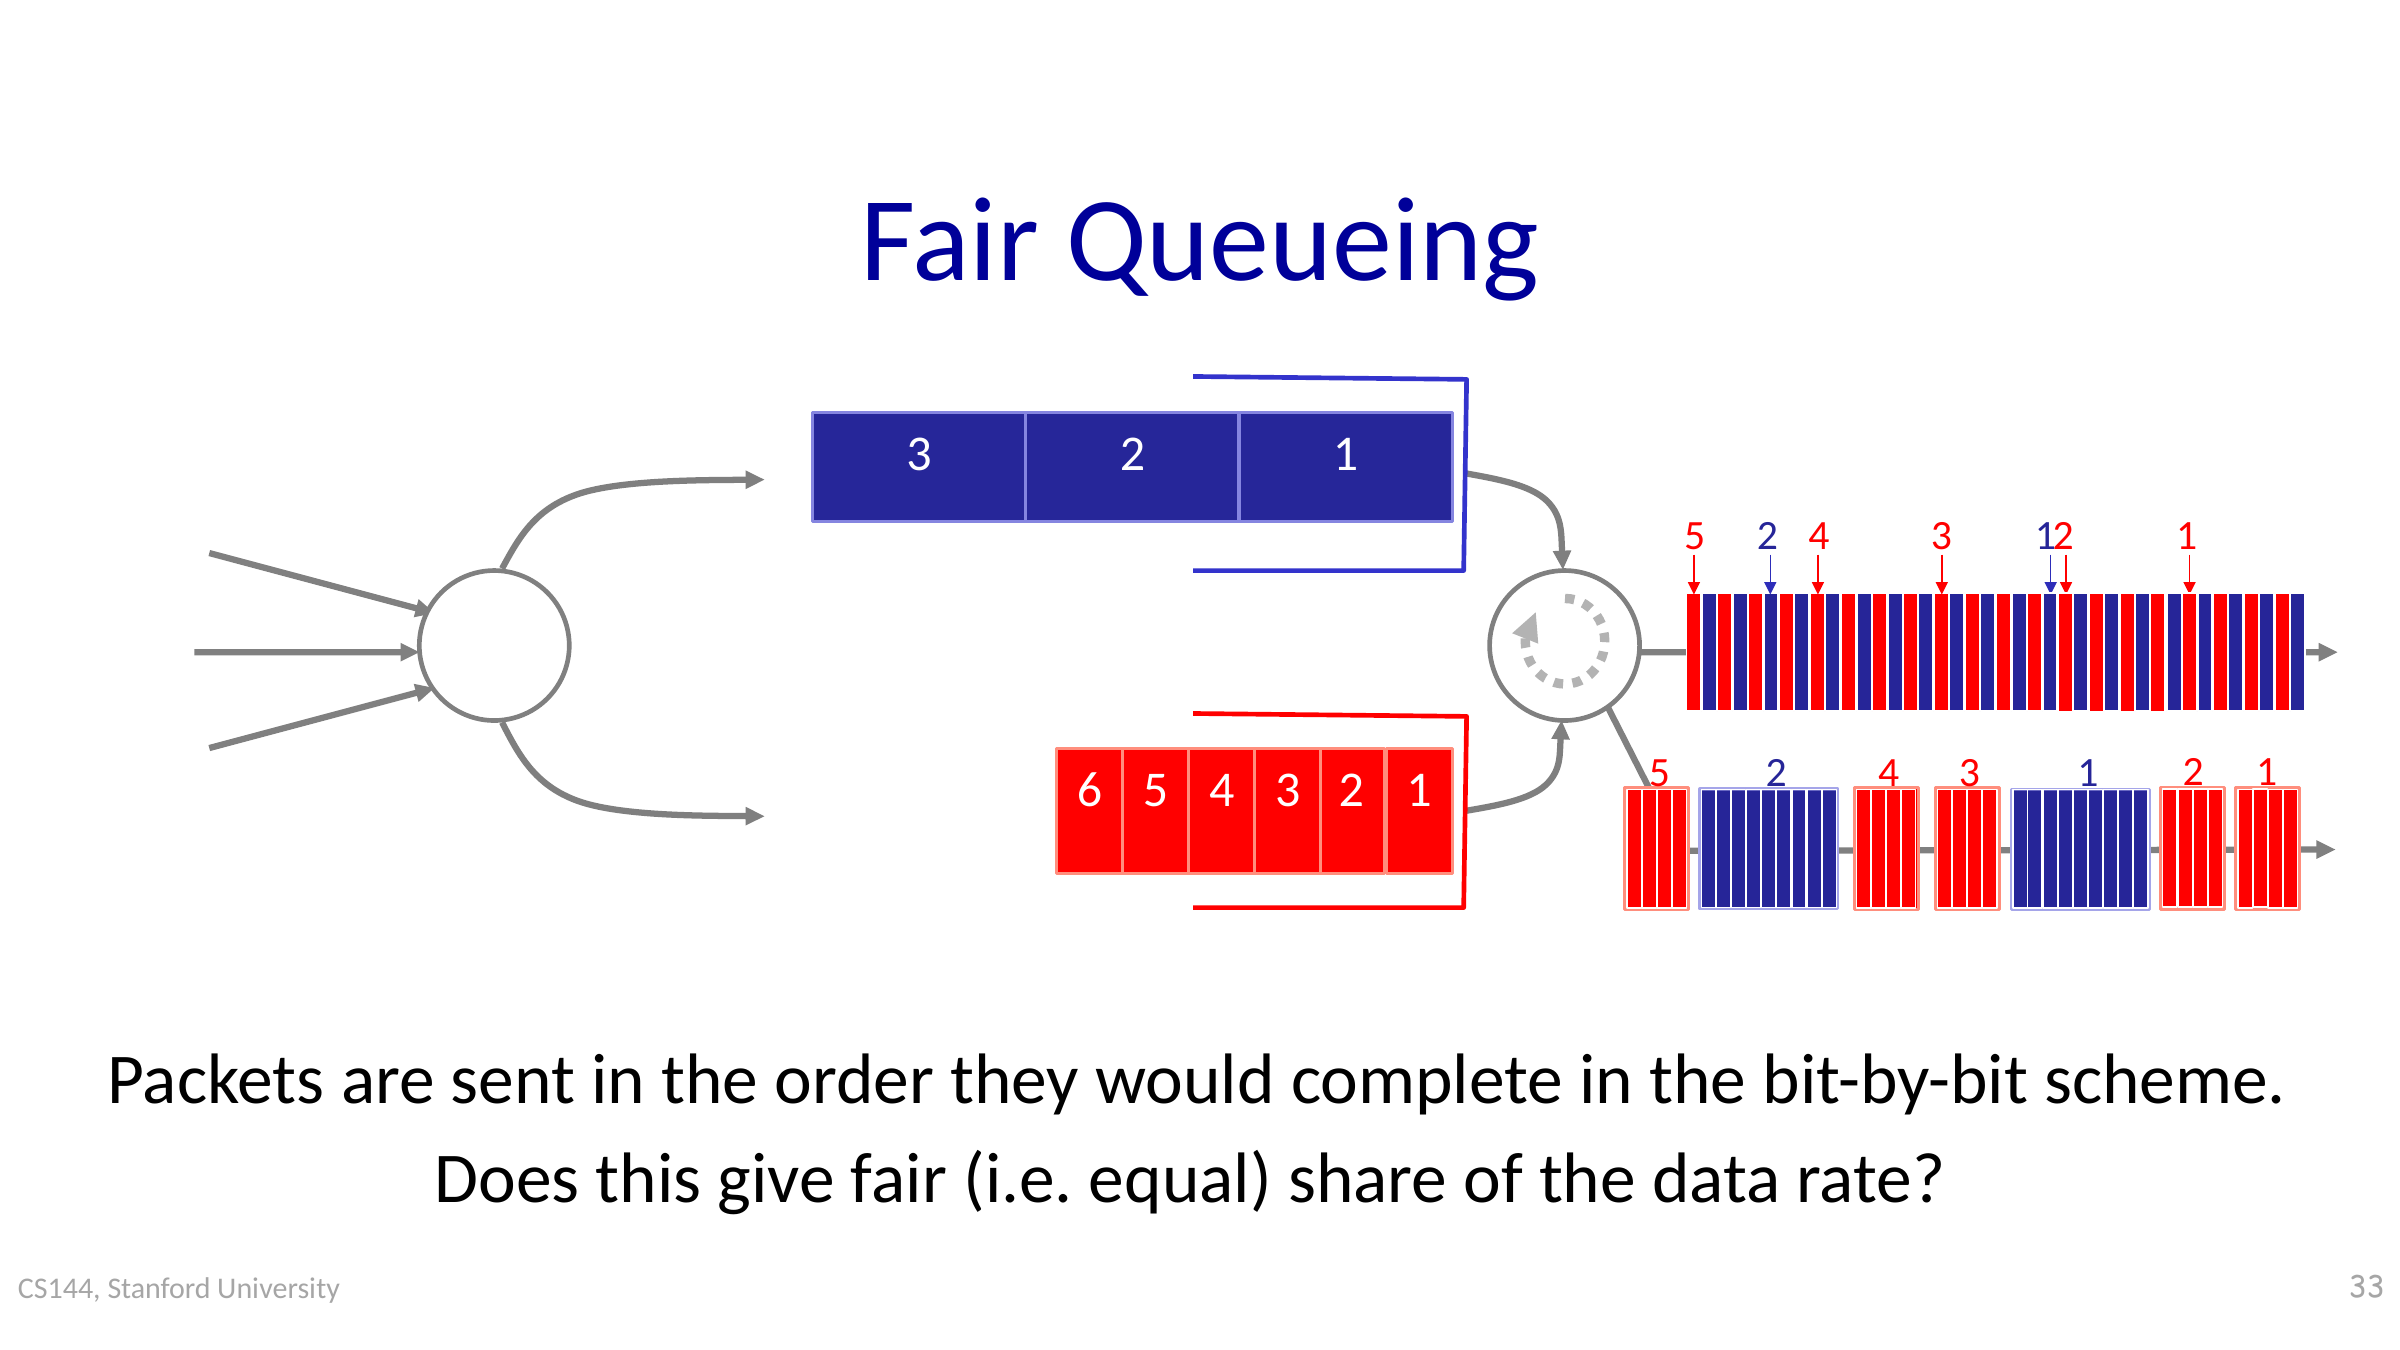

# Fair Queueing

3
2
1

5
4
3
2
2
1
1

2

1

5

2

4

3

1
6
5
4
3
2
1

Packets are sent in the order they would complete in the bit-by-bit scheme.
Does this give fair (i.e. equal) share of the data rate?
33